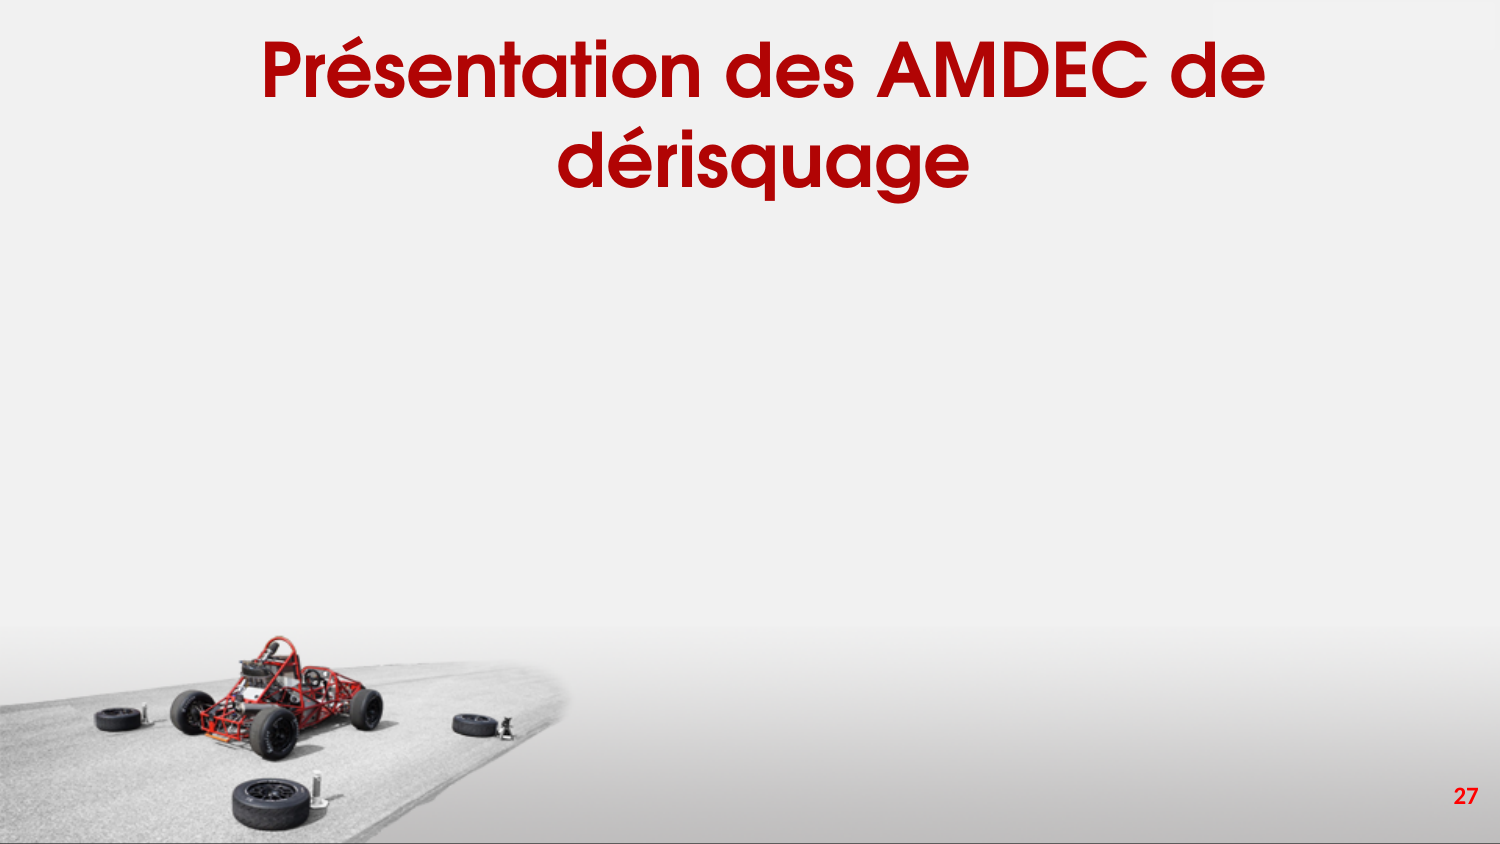

# Présentation des AMDEC de dérisquage
27